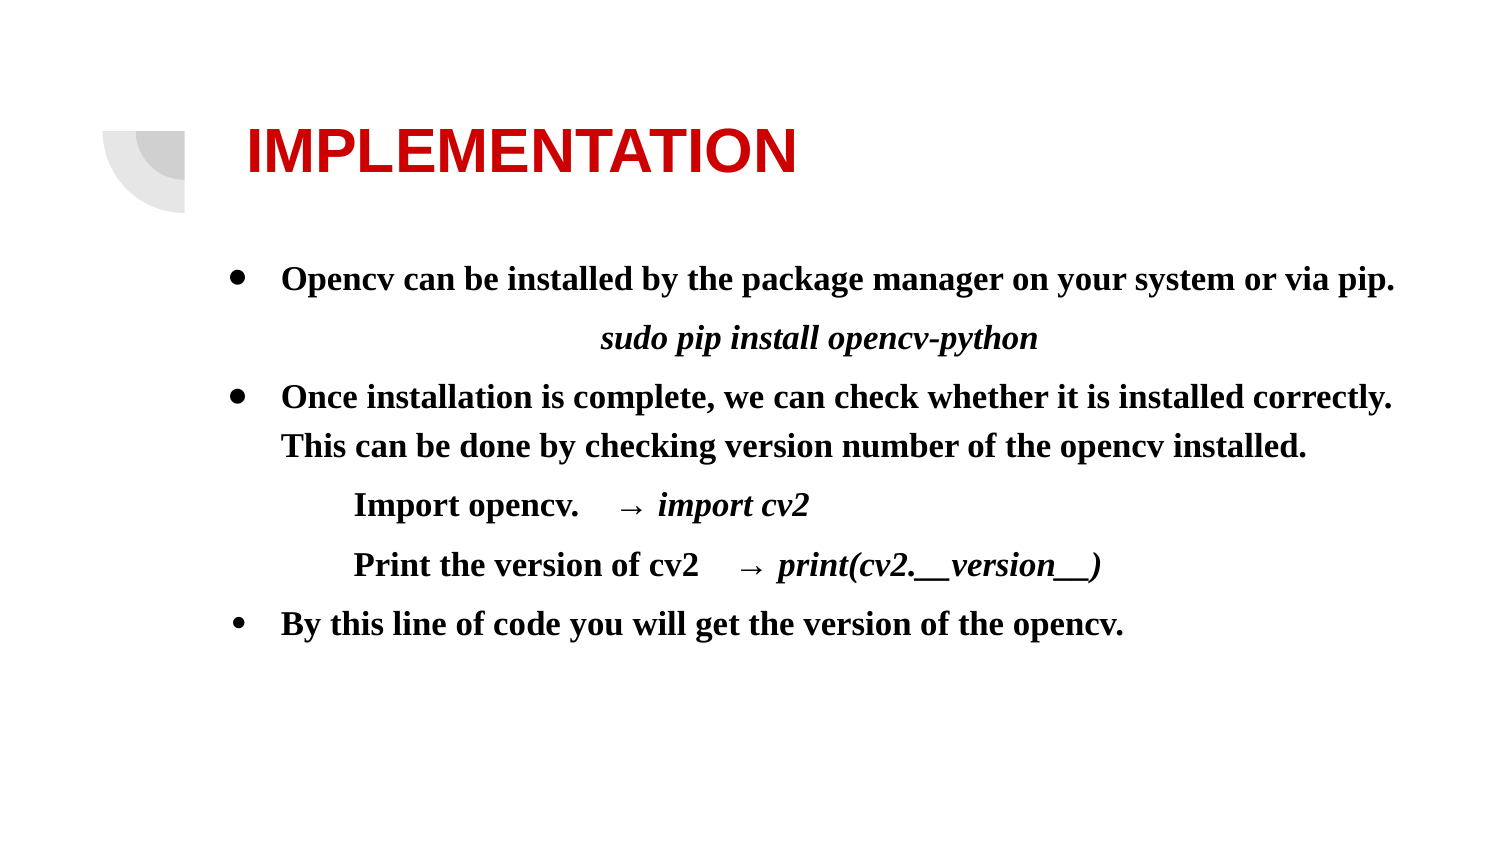

# IMPLEMENTATION
Opencv can be installed by the package manager on your system or via pip.
sudo pip install opencv-python
Once installation is complete, we can check whether it is installed correctly. This can be done by checking version number of the opencv installed.
Import opencv.    → import cv2
Print the version of cv2    → print(cv2.__version__)
By this line of code you will get the version of the opencv.